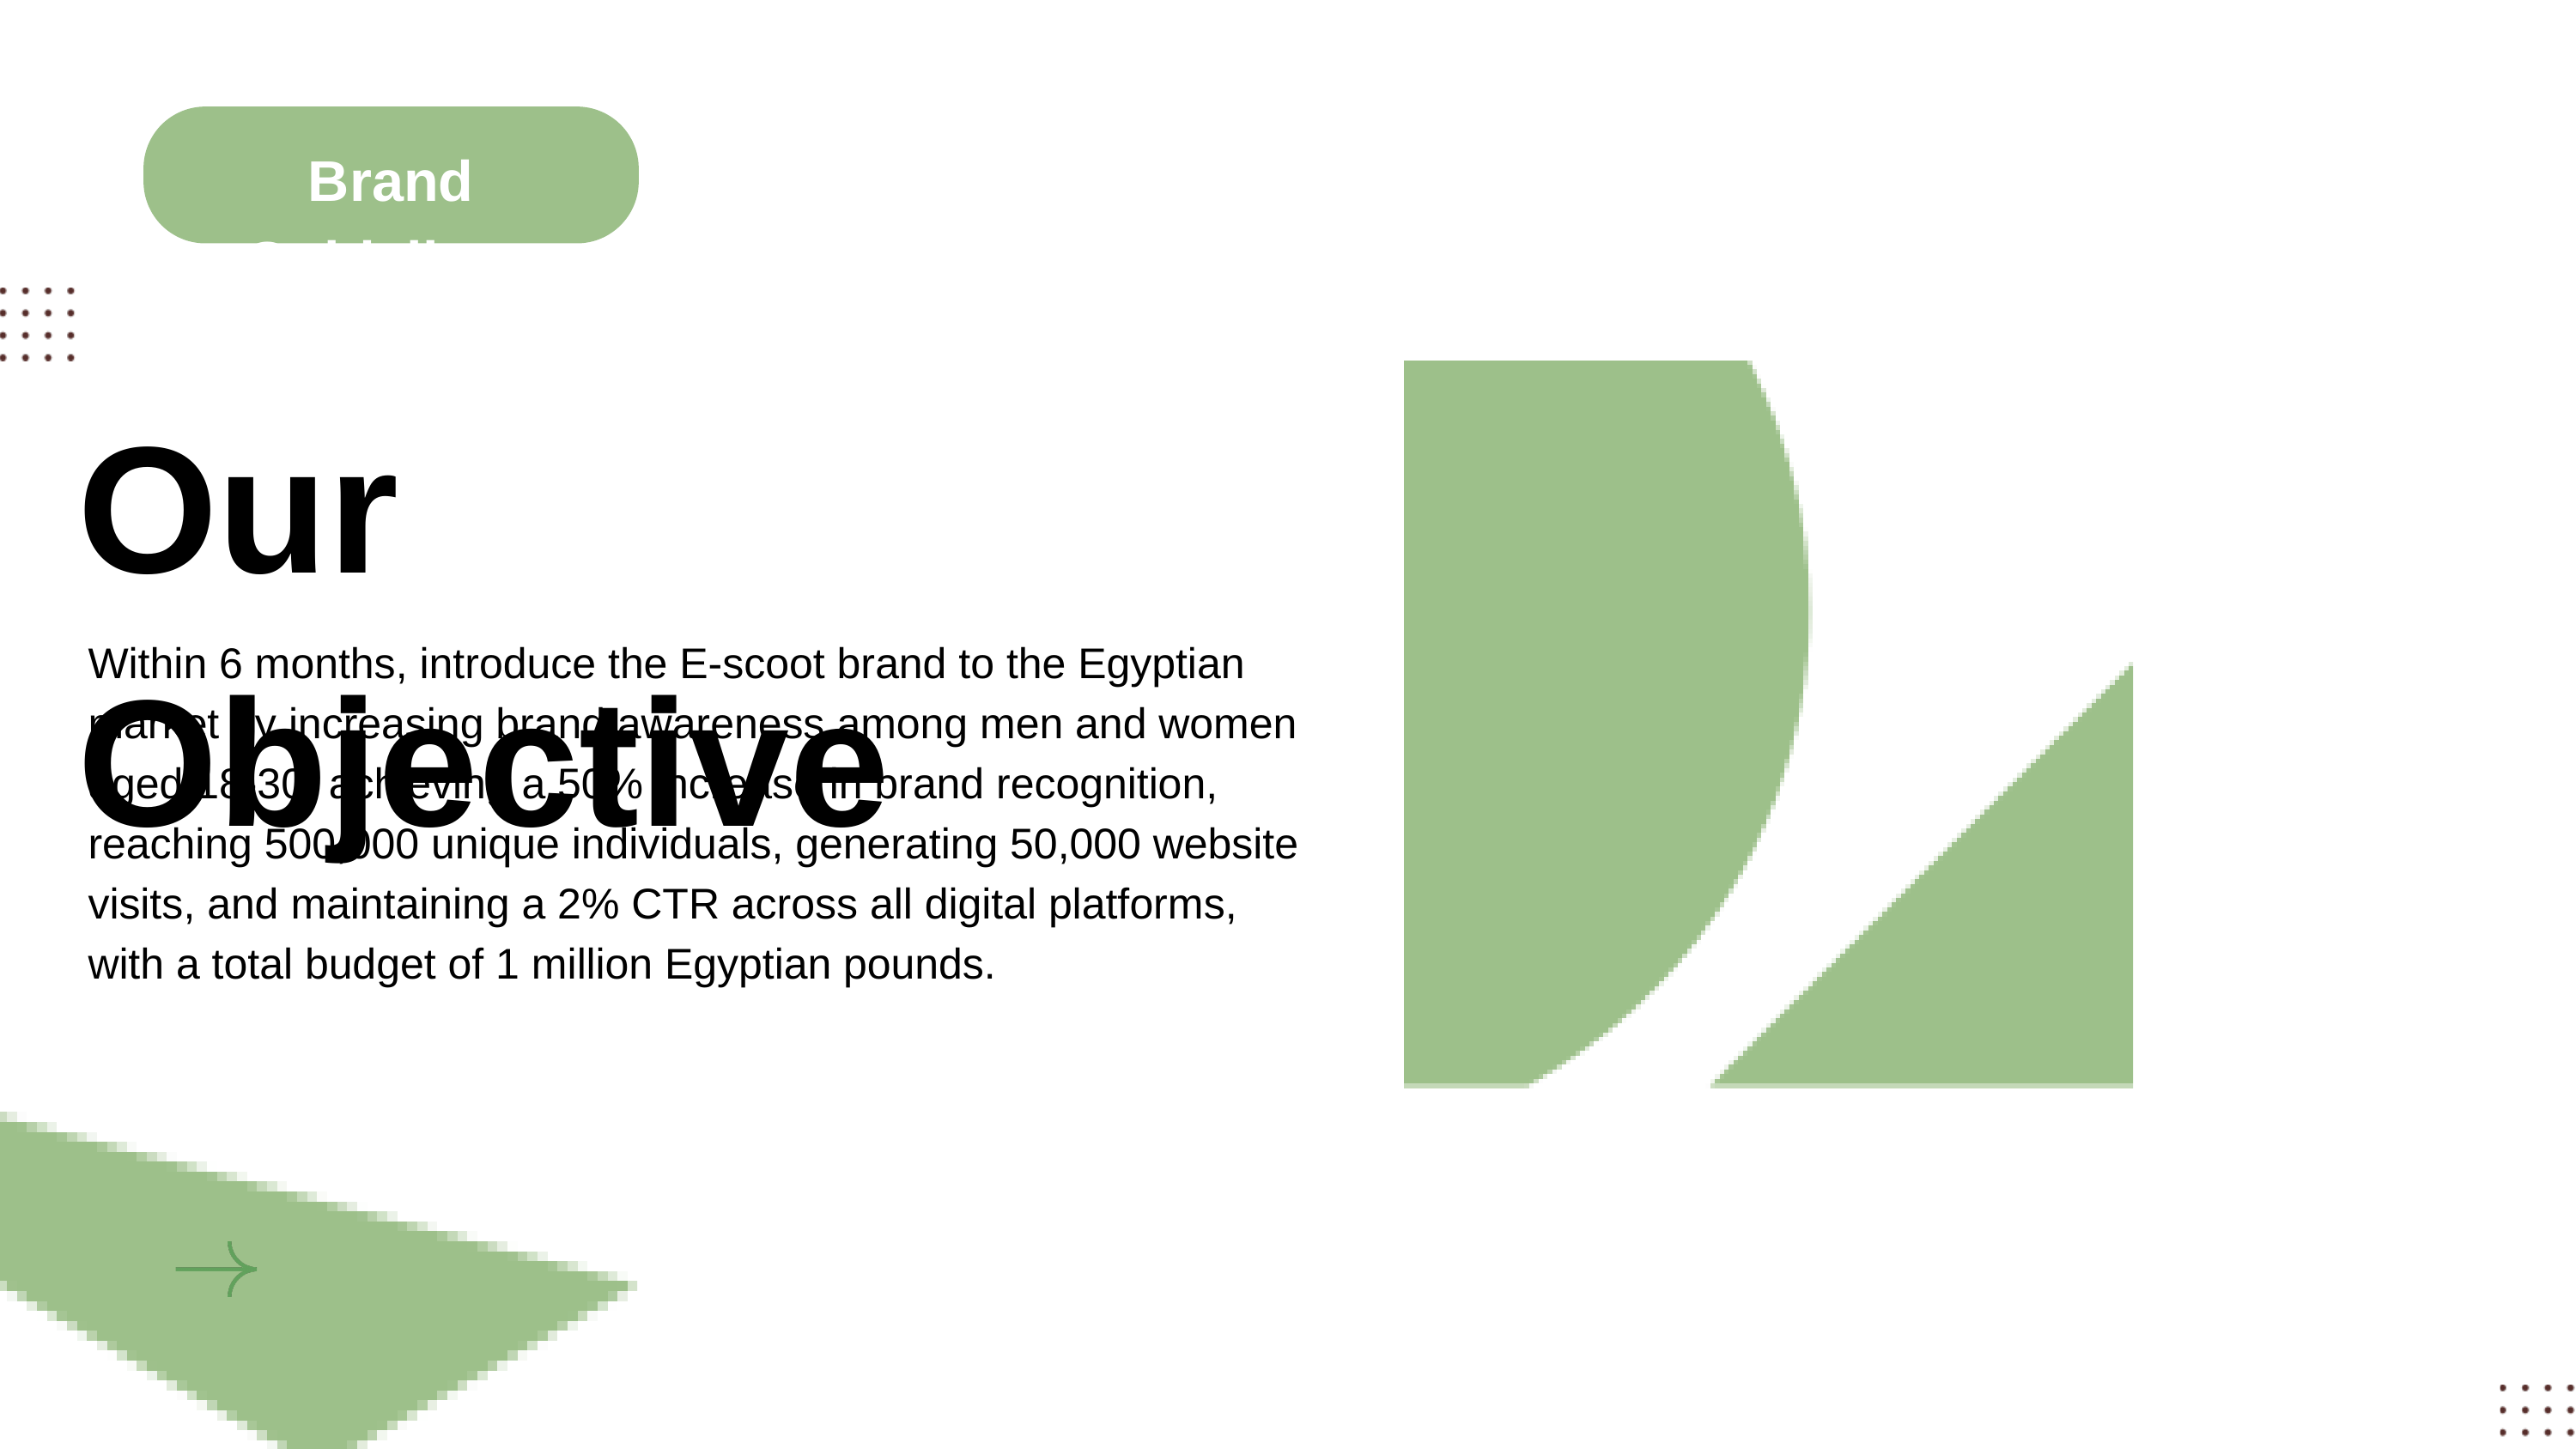

07

Brand Guidelines

Our Objective

Within 6 months, introduce the E-scoot brand to the Egyptian market by increasing brand awareness among men and women aged 18-30, achieving a 50% increase in brand recognition, reaching 500,000 unique individuals, generating 50,000 website visits, and maintaining a 2% CTR across all digital platforms, with a total budget of 1 million Egyptian pounds.